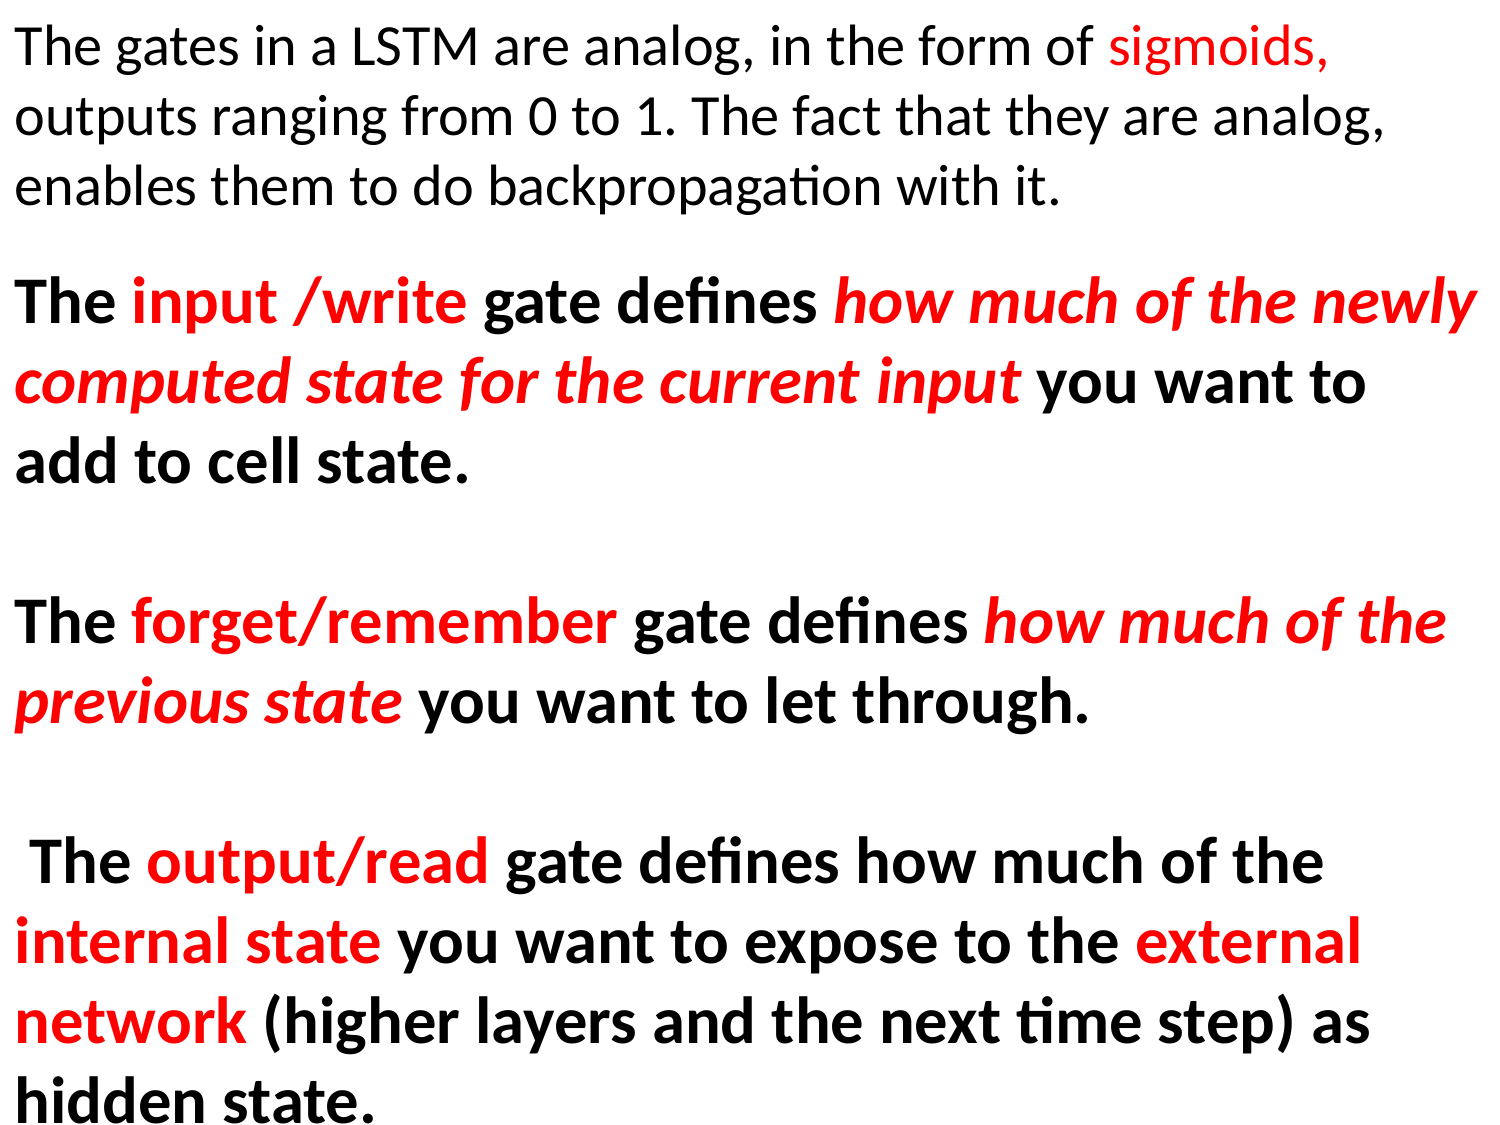

The gates in a LSTM are analog, in the form of sigmoids,  outputs ranging from 0 to 1. The fact that they are analog, enables them to do backpropagation with it.
The input /write gate defines how much of the newly computed state for the current input you want to add to cell state.

The forget/remember gate defines how much of the previous state you want to let through.

 The output/read gate defines how much of the internal state you want to expose to the external network (higher layers and the next time step) as hidden state.